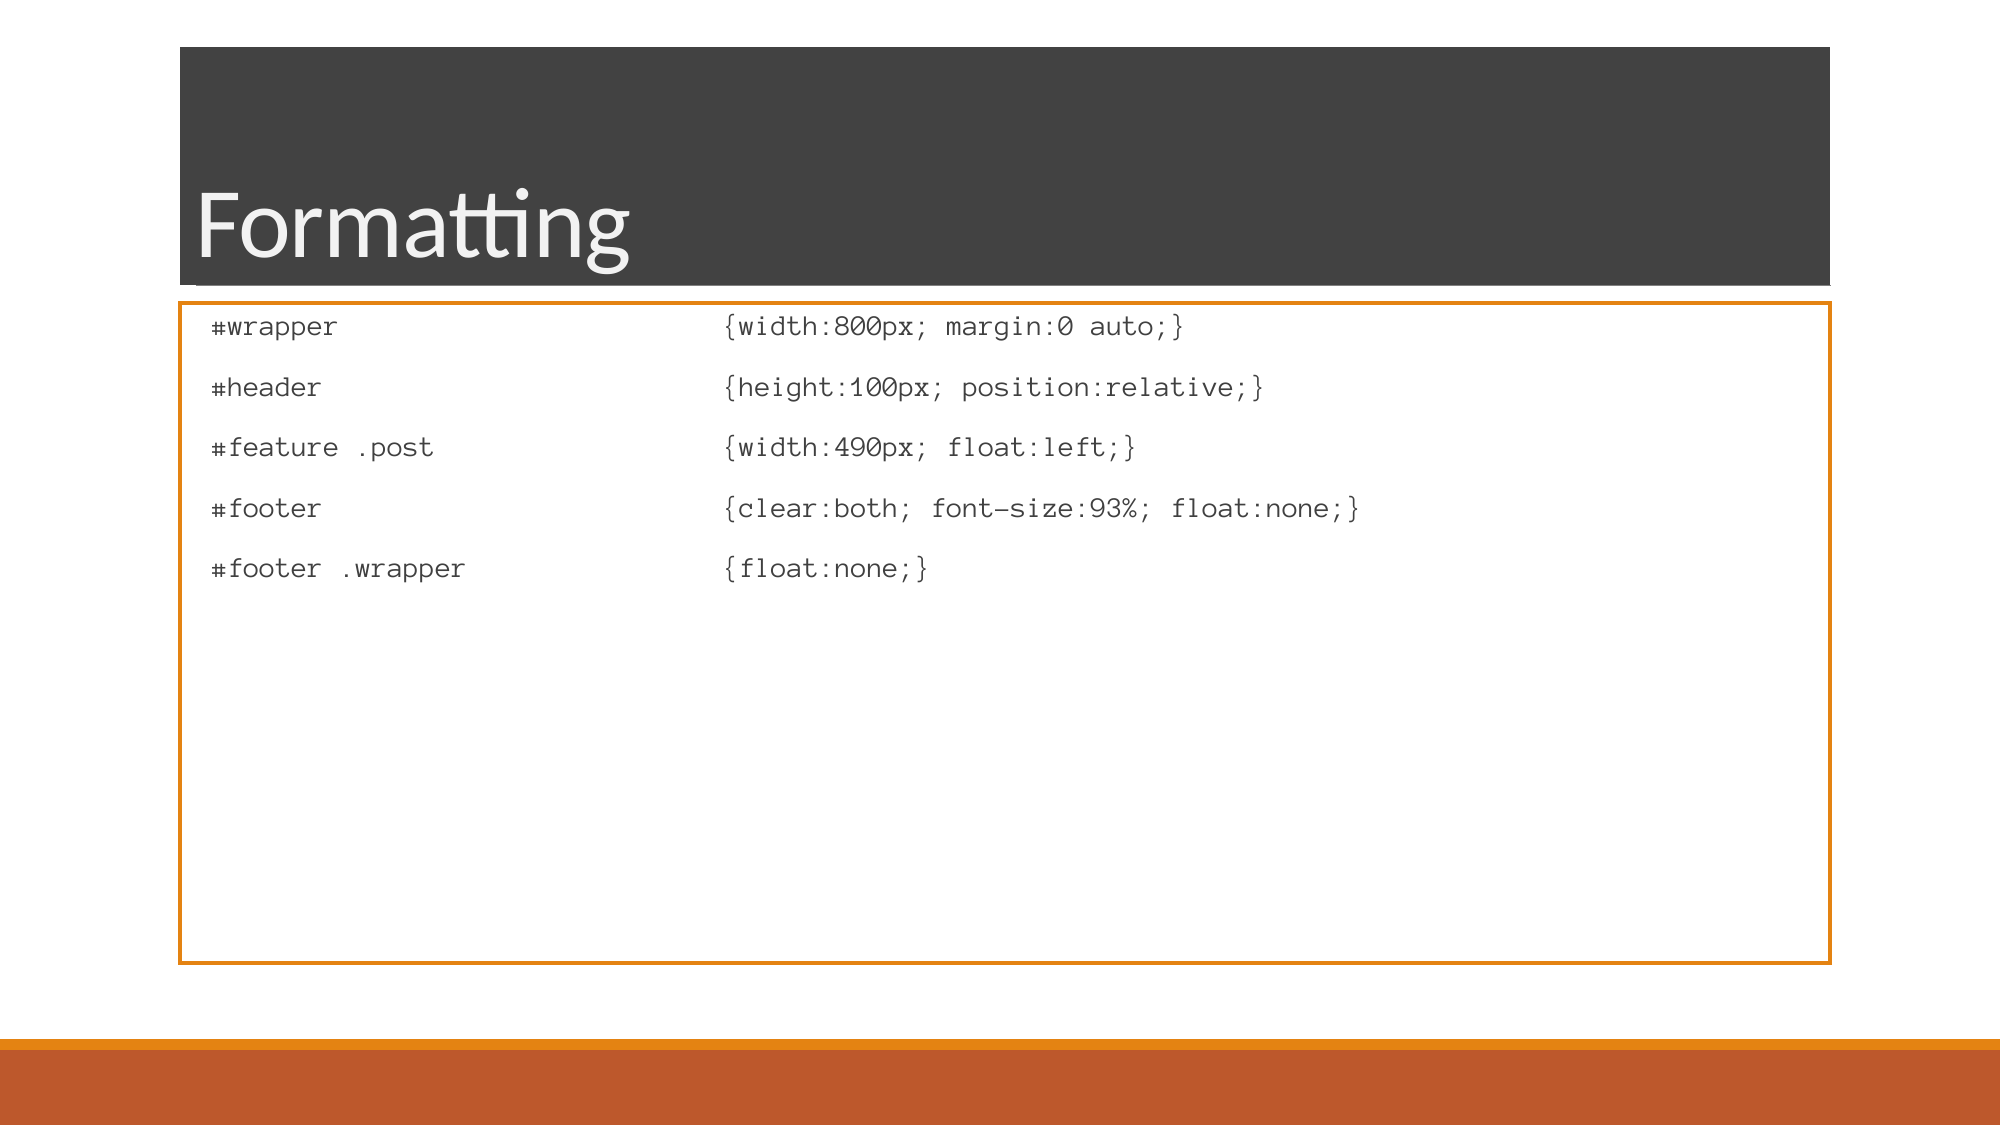

# Formatting
  #wrapper                        {width:800px; margin:0 auto;}
  #header                         {height:100px; position:relative;}
  #feature .post                  {width:490px; float:left;}
  #footer                         {clear:both; font-size:93%; float:none;}
  #footer .wrapper                {float:none;}